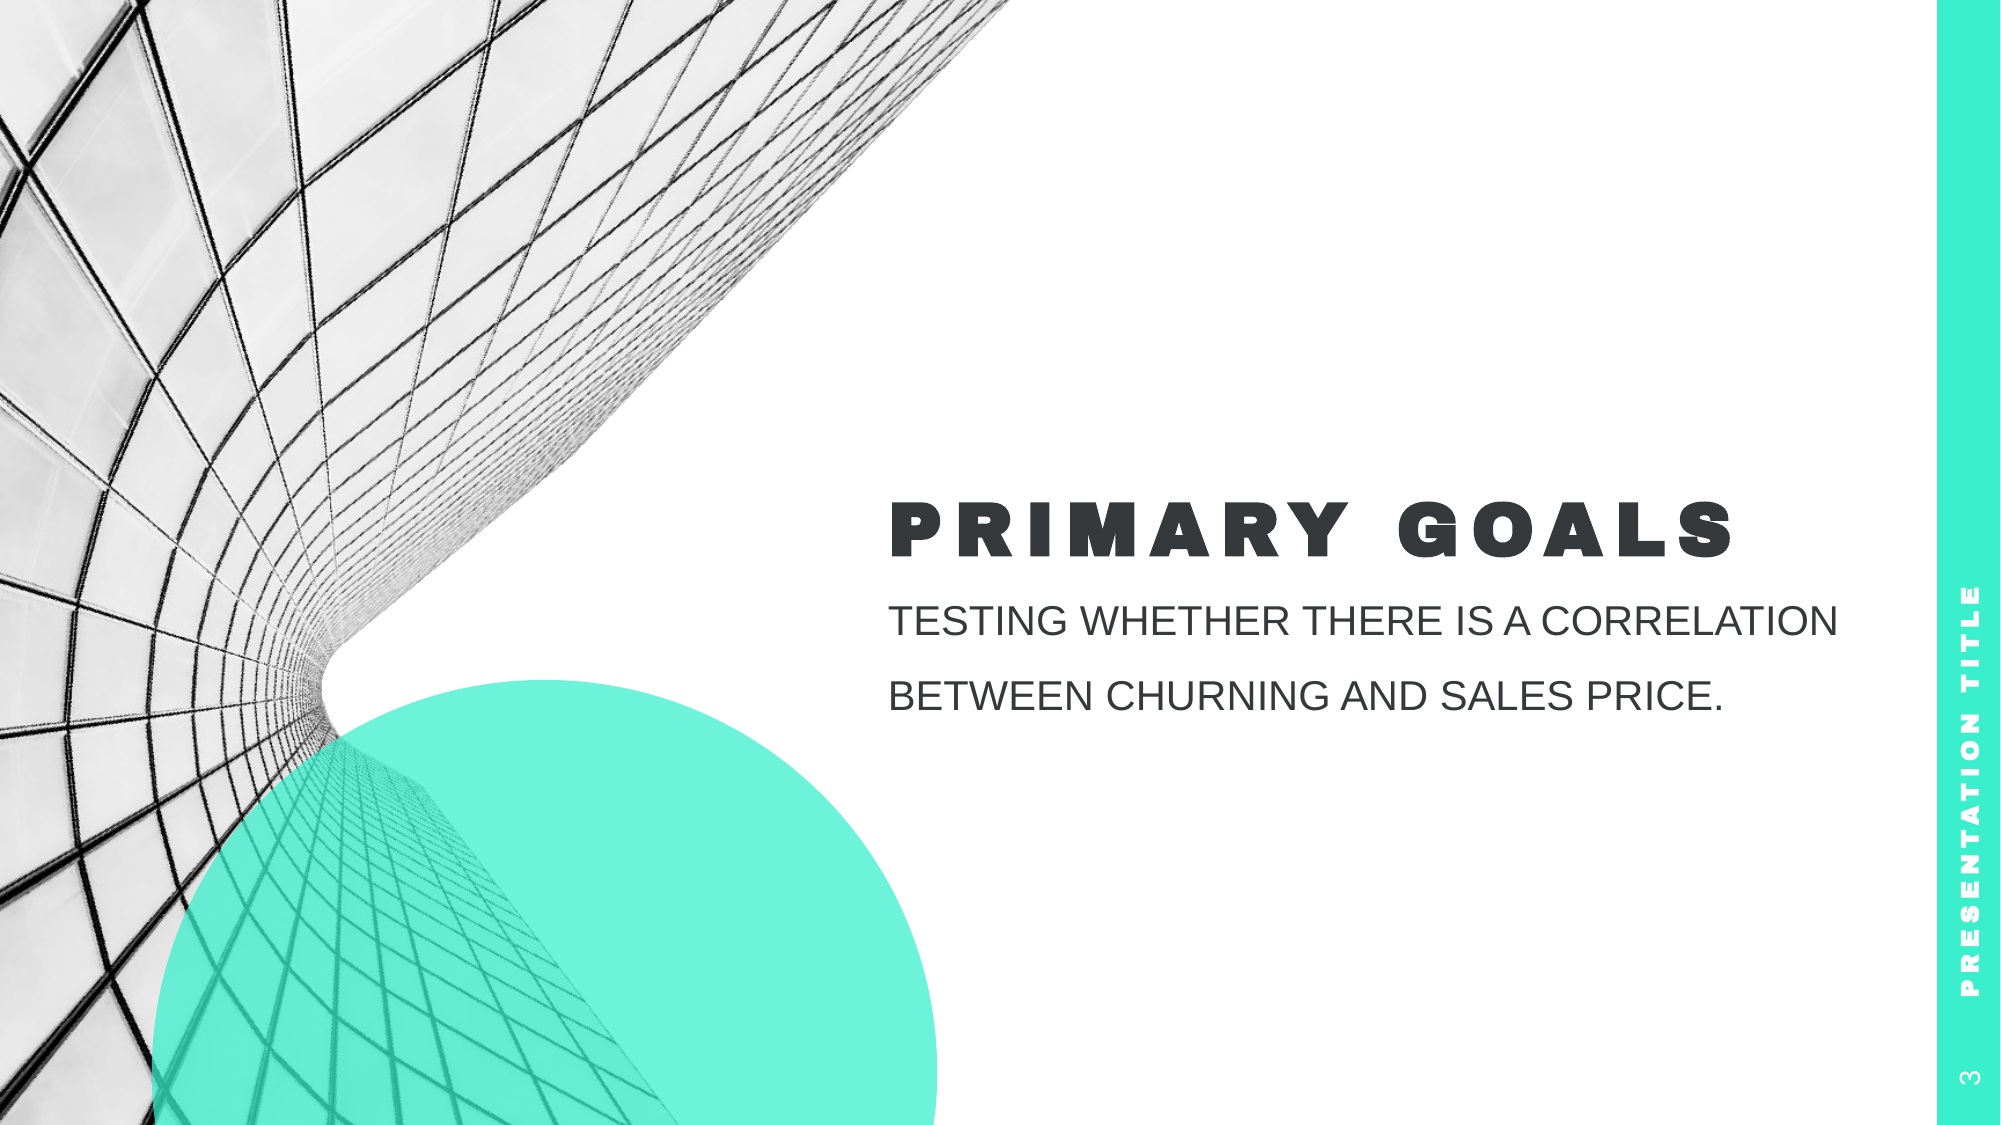

# PRIMARY GOALS
Presentation Title
Testing whether there is a correlation between churning and sales price.
3